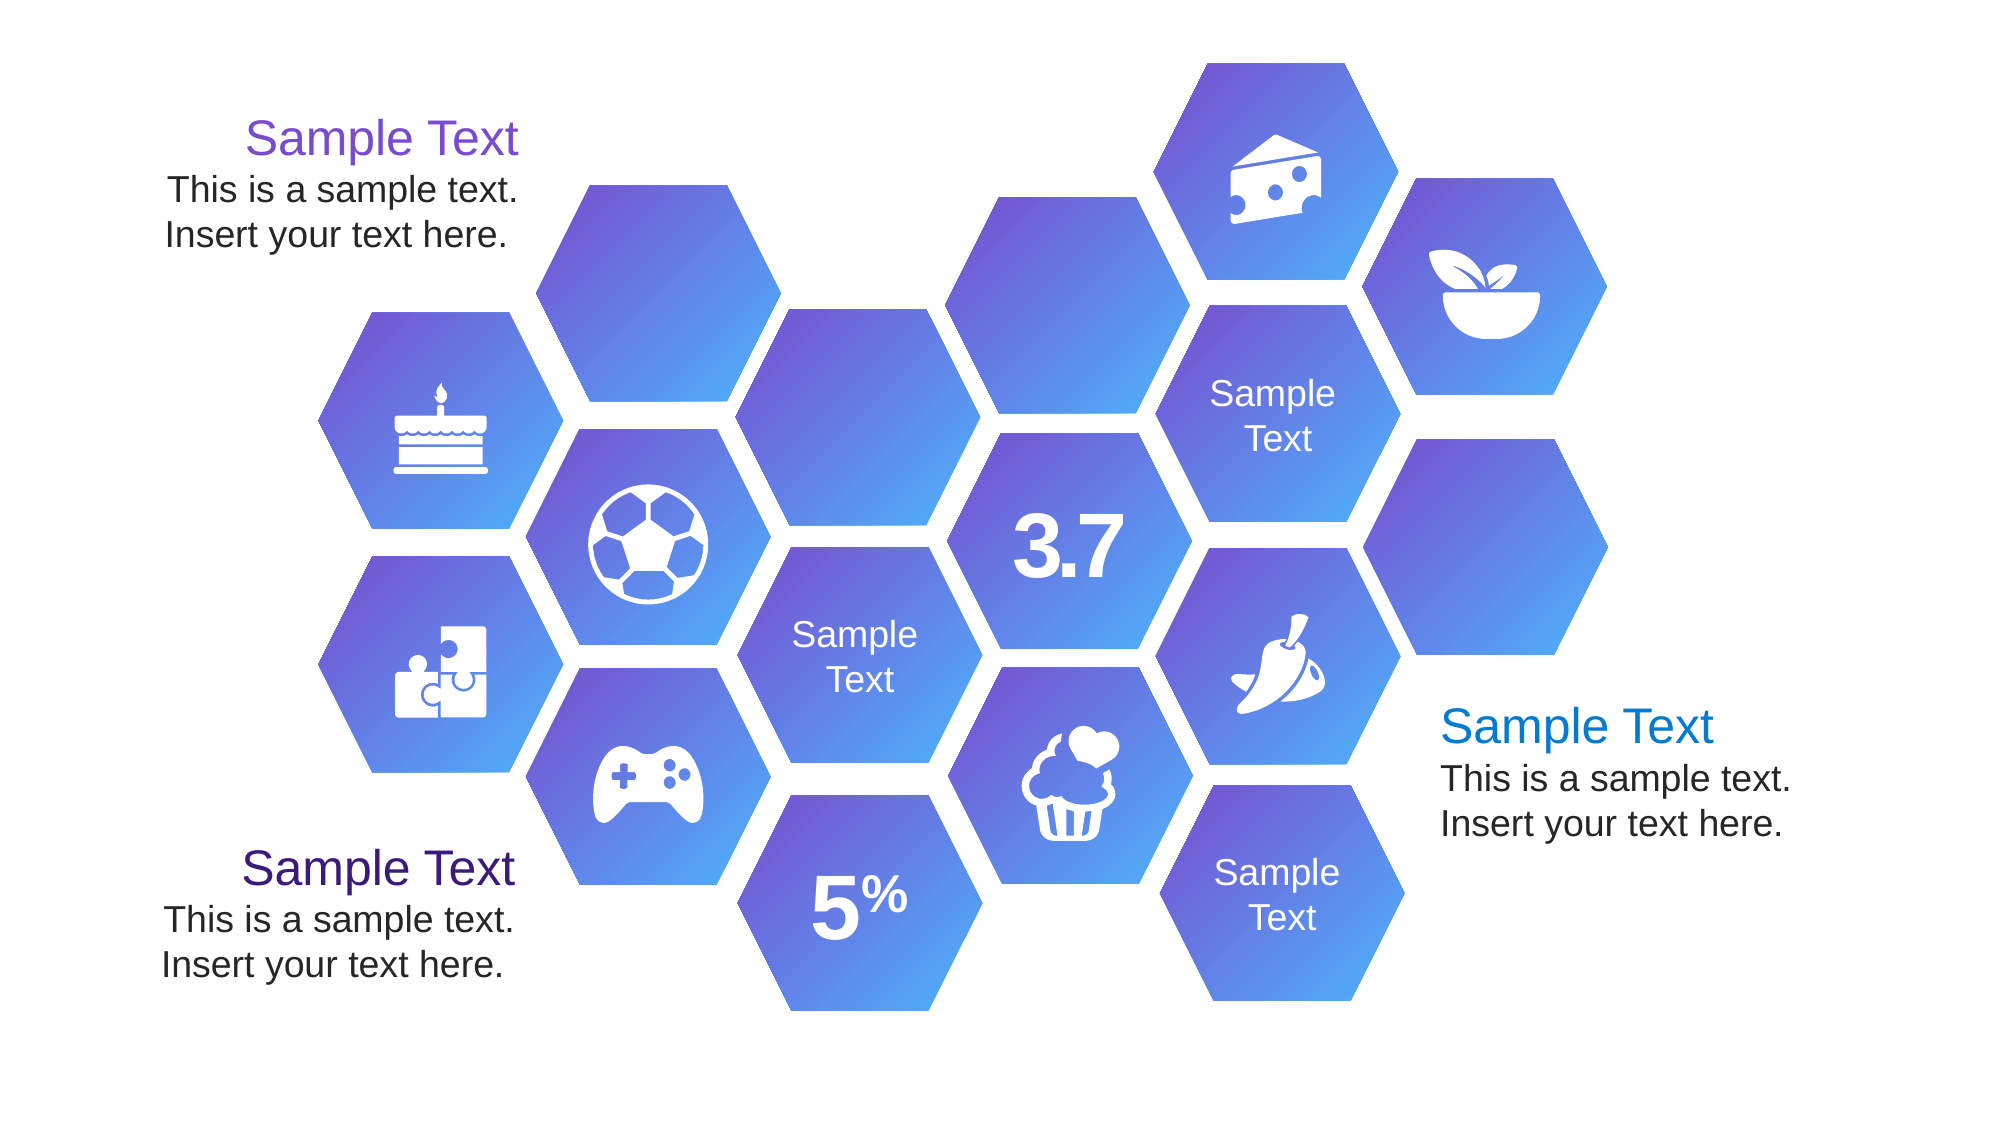

Sample
Text

3.7

Sample
Text

Sample
Text

5%
Sample Text
This is a sample text. Insert your text here.

Sample Text
This is a sample text. Insert your text here.

Sample Text
This is a sample text. Insert your text here.